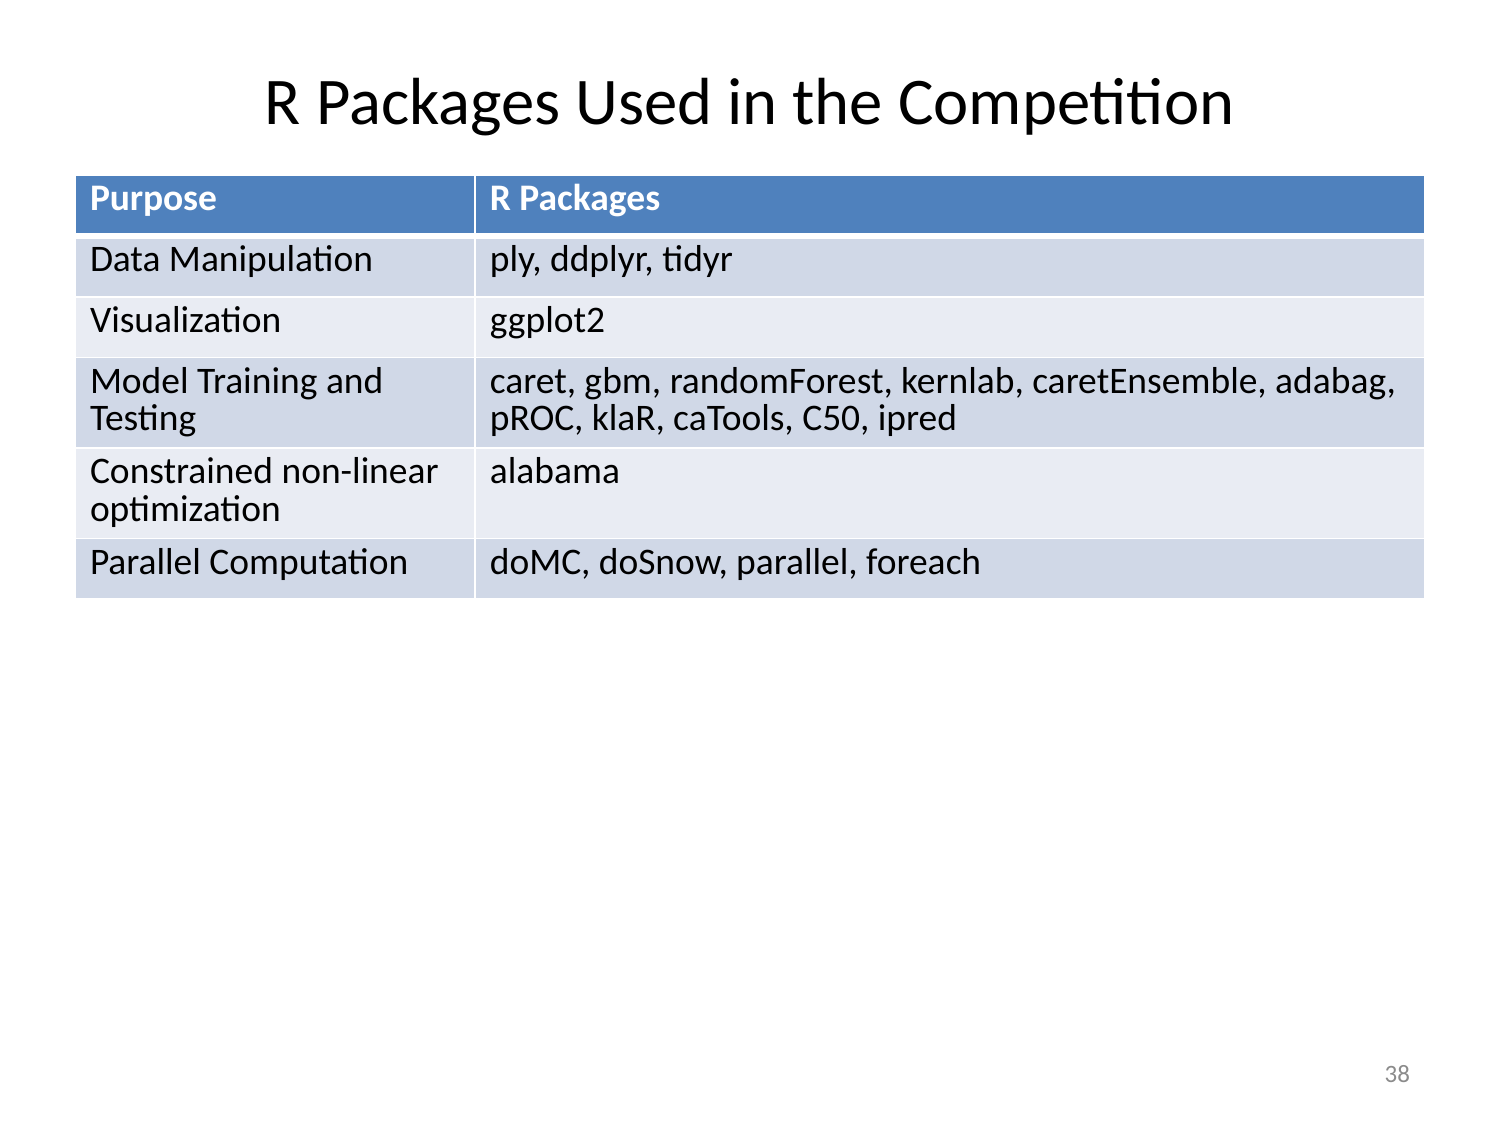

# R Packages Used in the Competition
| Purpose | R Packages |
| --- | --- |
| Data Manipulation | ply, ddplyr, tidyr |
| Visualization | ggplot2 |
| Model Training and Testing | caret, gbm, randomForest, kernlab, caretEnsemble, adabag, pROC, klaR, caTools, C50, ipred |
| Constrained non-linear optimization | alabama |
| Parallel Computation | doMC, doSnow, parallel, foreach |
38